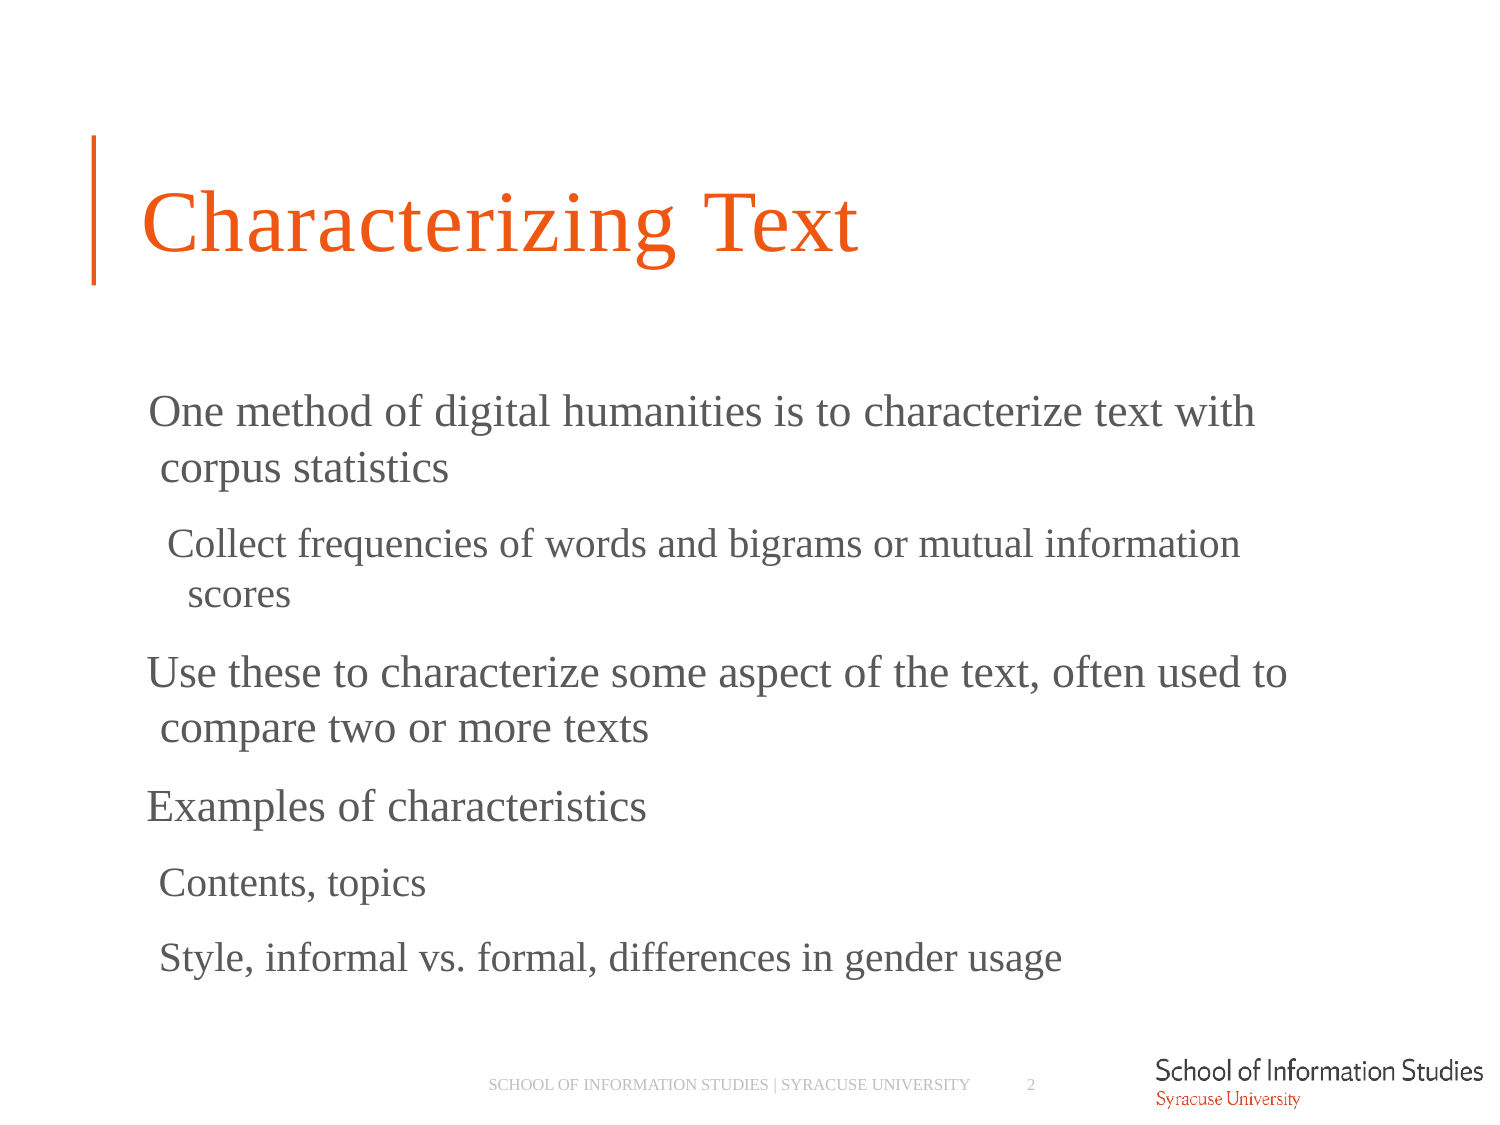

# Characterizing Text
One method of digital humanities is to characterize text with  corpus statistics
­ Collect frequencies of words and bigrams or mutual information  scores
Use these to characterize some aspect of the text, often used to  compare two or more texts
Examples of characteristics
­ Contents, topics
­ Style, informal vs. formal, differences in gender usage
SCHOOL OF INFORMATION STUDIES | SYRACUSE UNIVERSITY
2